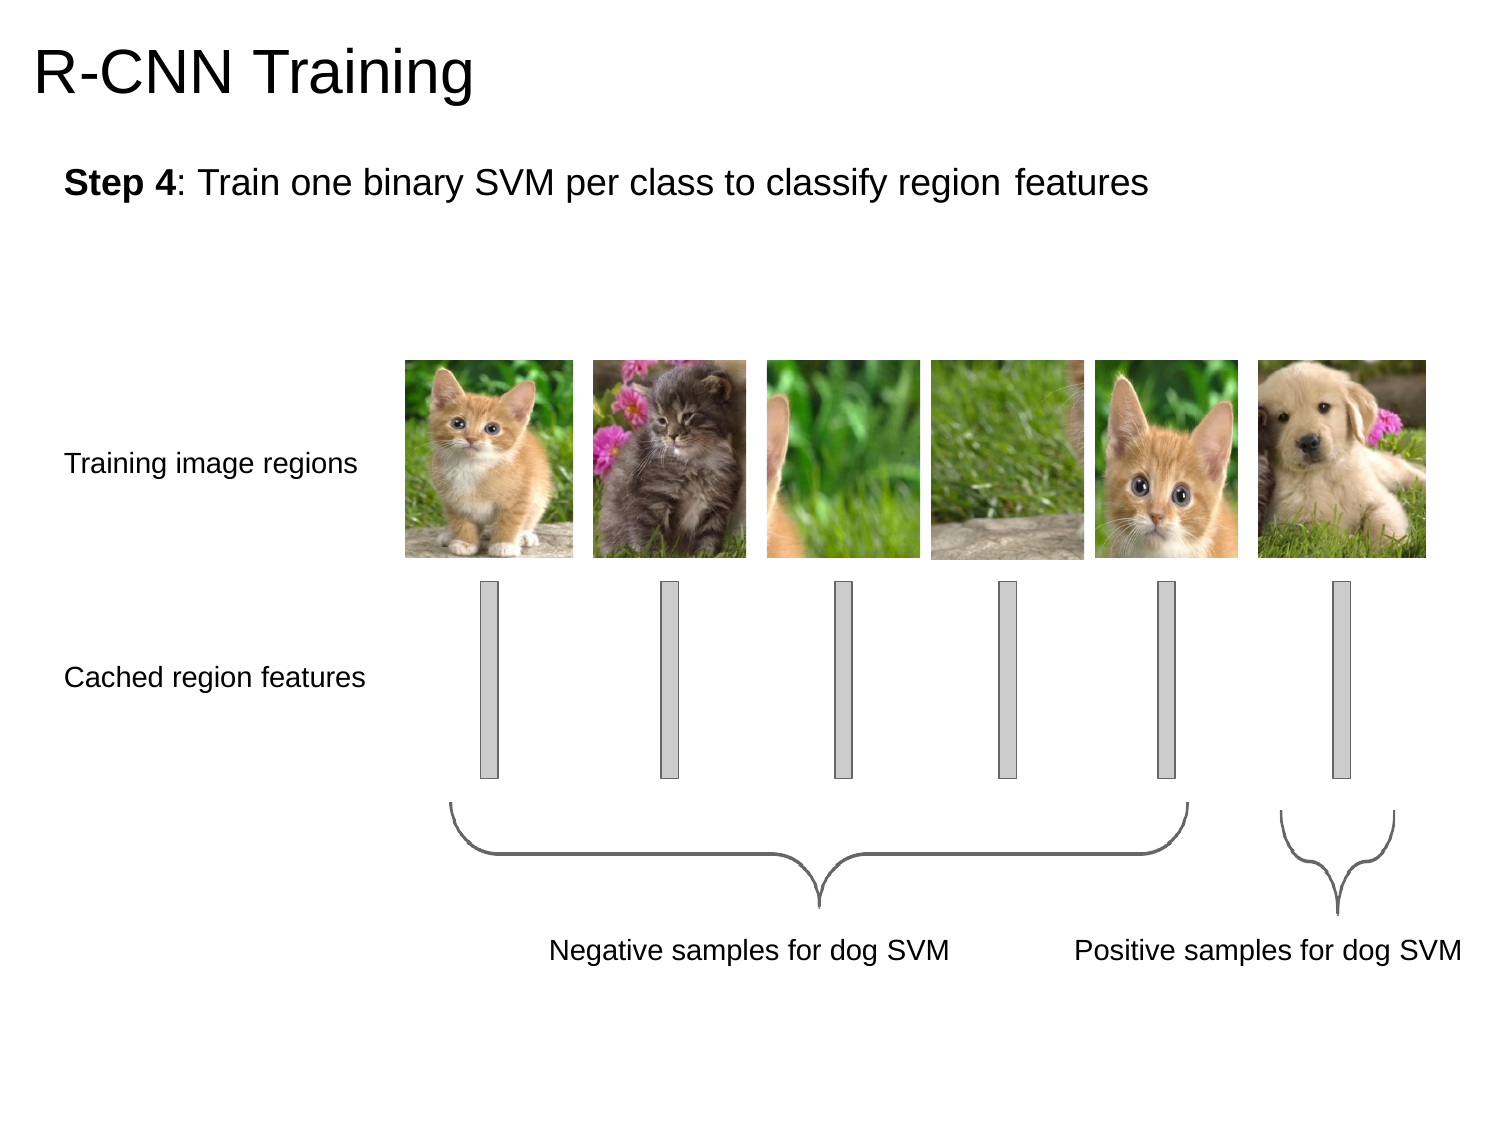

# R-CNN Training
Step 4: Train one binary SVM per class to classify region features

Training image regions

Cached region features

Negative samples for dog SVM
Positive samples for dog SVM
Fei-Fei Li & Andrej Karpathy & Justin Johnson	Lecture 8 -	1 Feb 2016
Lecture 8 - 58
1 Feb 2016
Fei-Fei Li & Andrej Karpathy & Justin Johnson